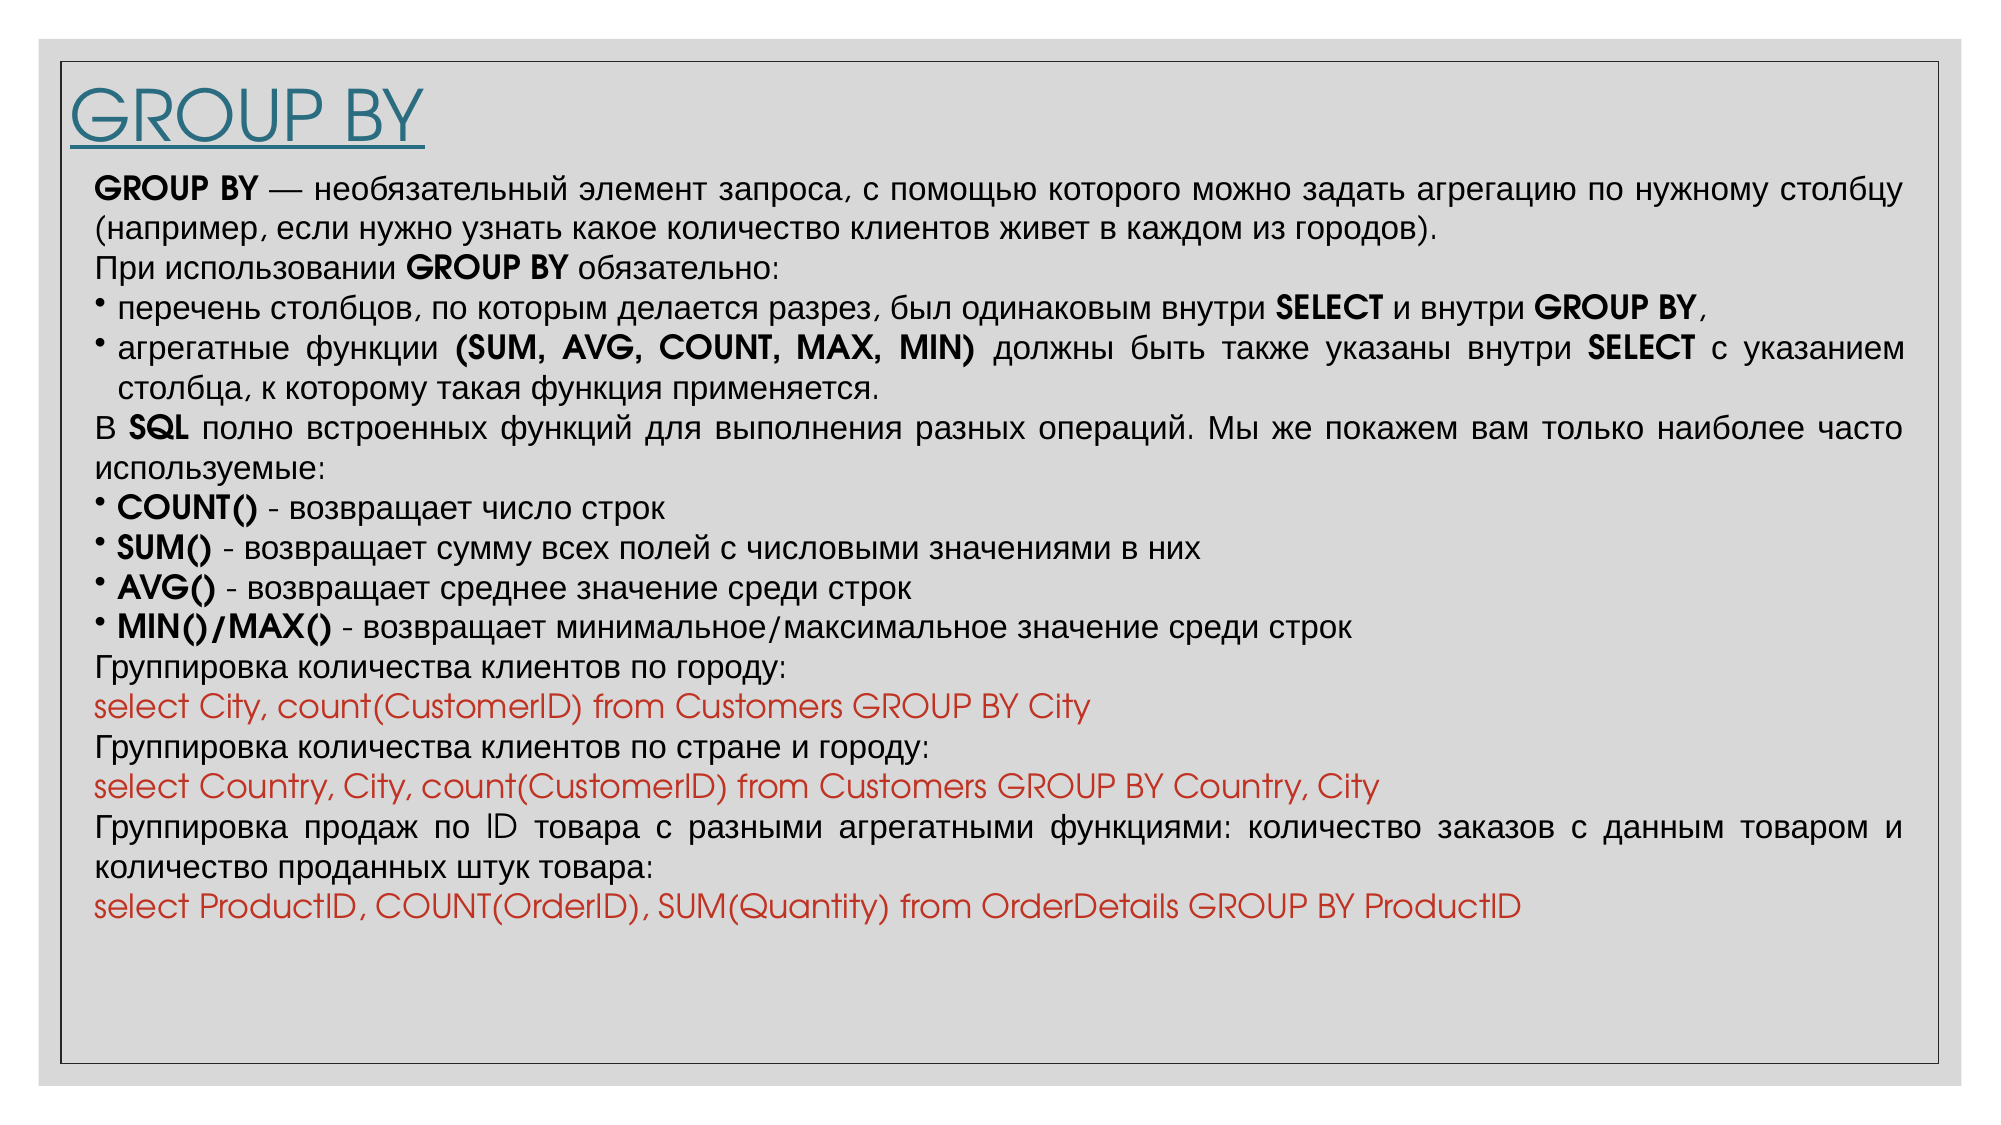

GROUP BY
GROUP BY — необязательный элемент запроса, с помощью которого можно задать агрегацию по нужному столбцу (например, если нужно узнать какое количество клиентов живет в каждом из городов).
При использовании GROUP BY обязательно:
перечень столбцов, по которым делается разрез, был одинаковым внутри SELECT и внутри GROUP BY,
агрегатные функции (SUM, AVG, COUNT, MAX, MIN) должны быть также указаны внутри SELECT с указанием столбца, к которому такая функция применяется.
В SQL полно встроенных функций для выполнения разных операций. Мы же покажем вам только наиболее часто используемые:
COUNT() - возвращает число строк
SUM() - возвращает сумму всех полей с числовыми значениями в них
AVG() - возвращает среднее значение среди строк
MIN()/MAX() - возвращает минимальное/максимальное значение среди строк
Группировка количества клиентов по городу:
select City, count(CustomerID) from Customers GROUP BY City
Группировка количества клиентов по стране и городу:
select Country, City, count(CustomerID) from Customers GROUP BY Country, City
Группировка продаж по ID товара с разными агрегатными функциями: количество заказов с данным товаром и количество проданных штук товара:
select ProductID, COUNT(OrderID), SUM(Quantity) from OrderDetails GROUP BY ProductID